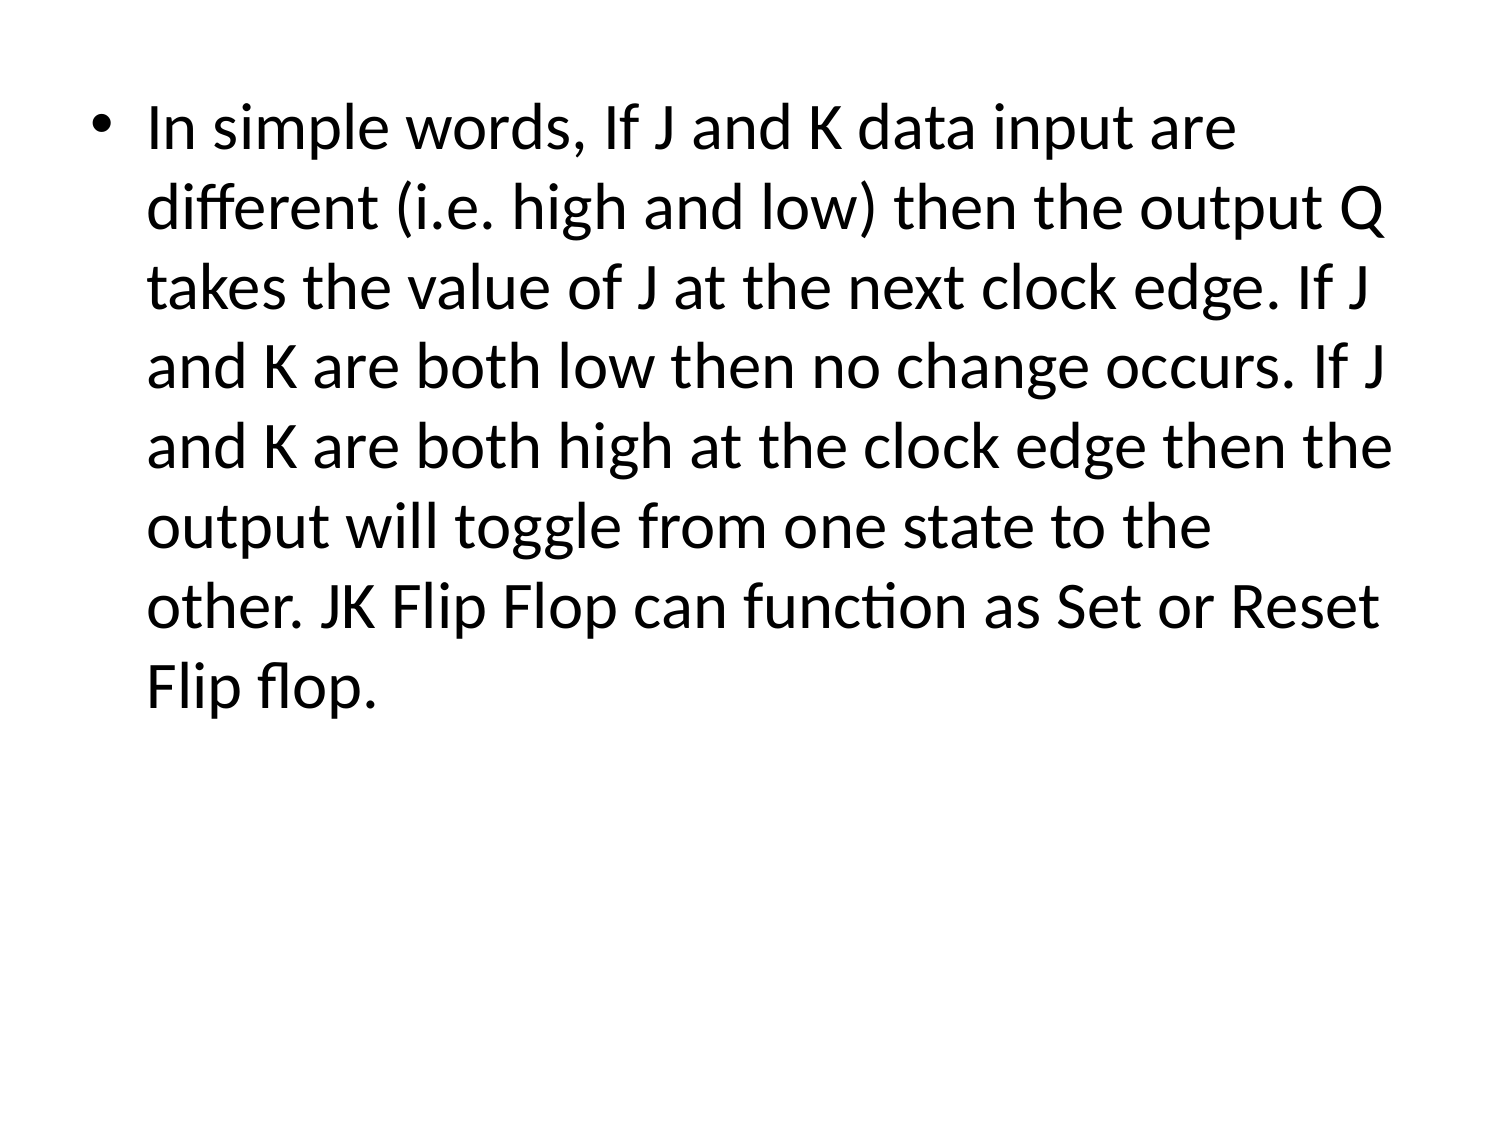

In simple words, If J and K data input are different (i.e. high and low) then the output Q takes the value of J at the next clock edge. If J and K are both low then no change occurs. If J and K are both high at the clock edge then the output will toggle from one state to the other. JK Flip Flop can function as Set or Reset Flip flop.